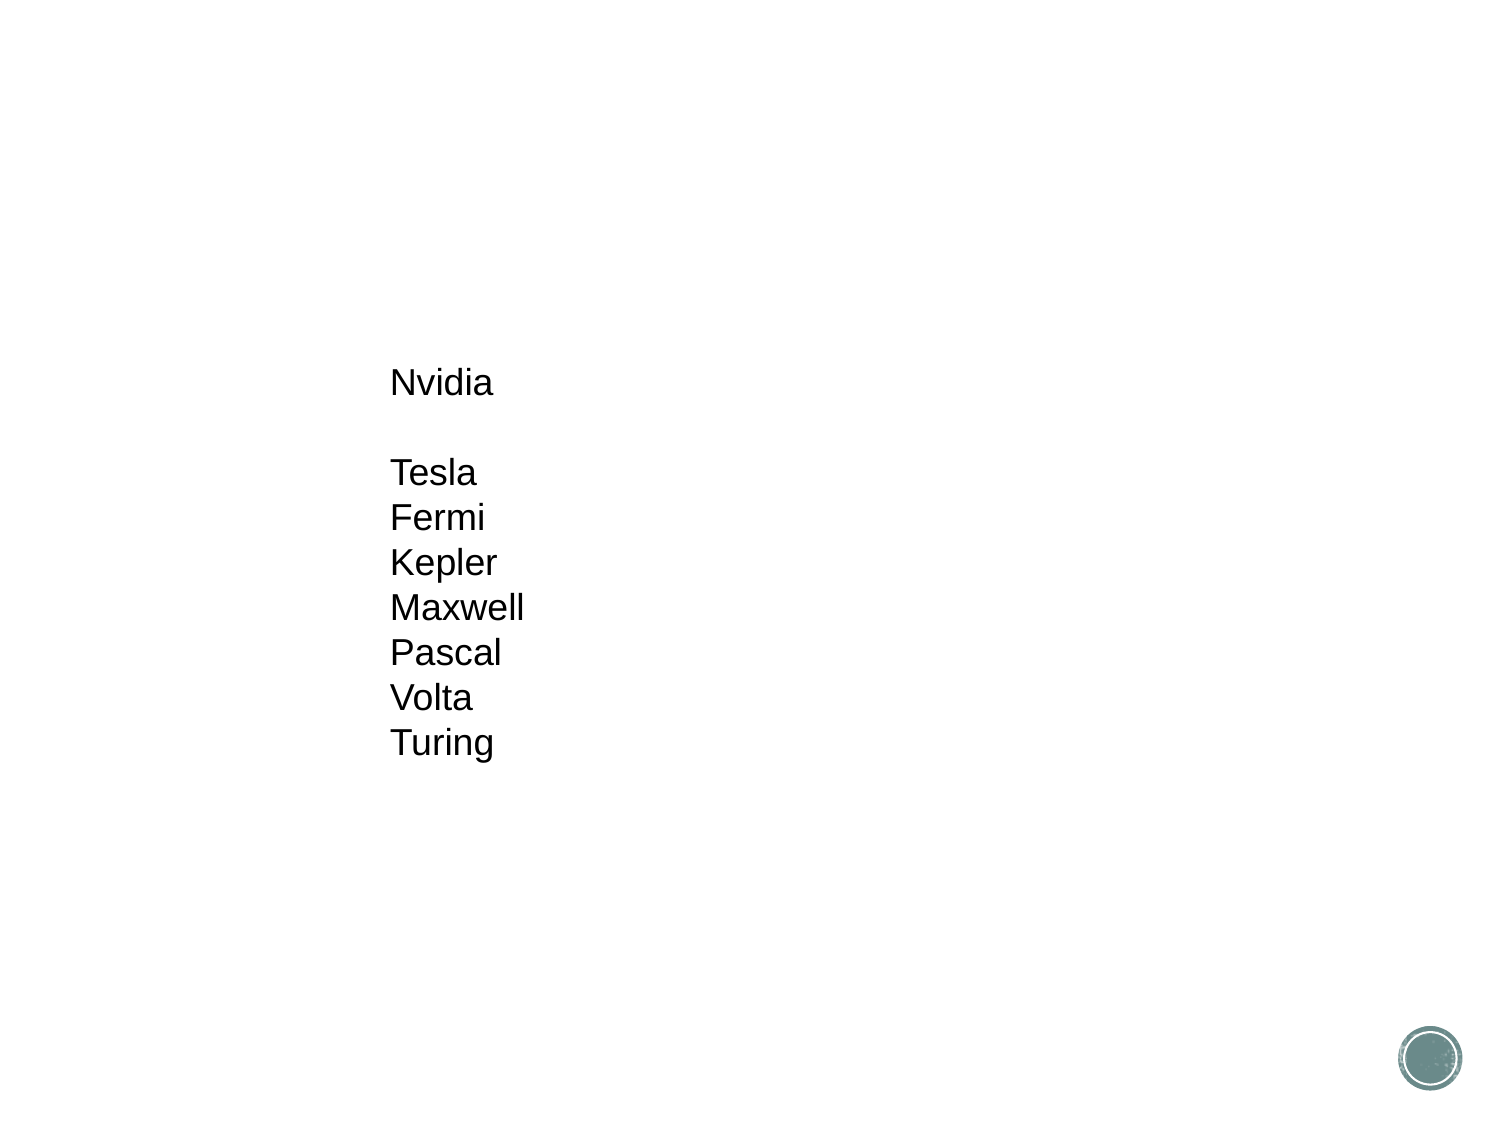

Nvidia

Tesla
Fermi
Kepler
Maxwell
Pascal
Volta
Turing